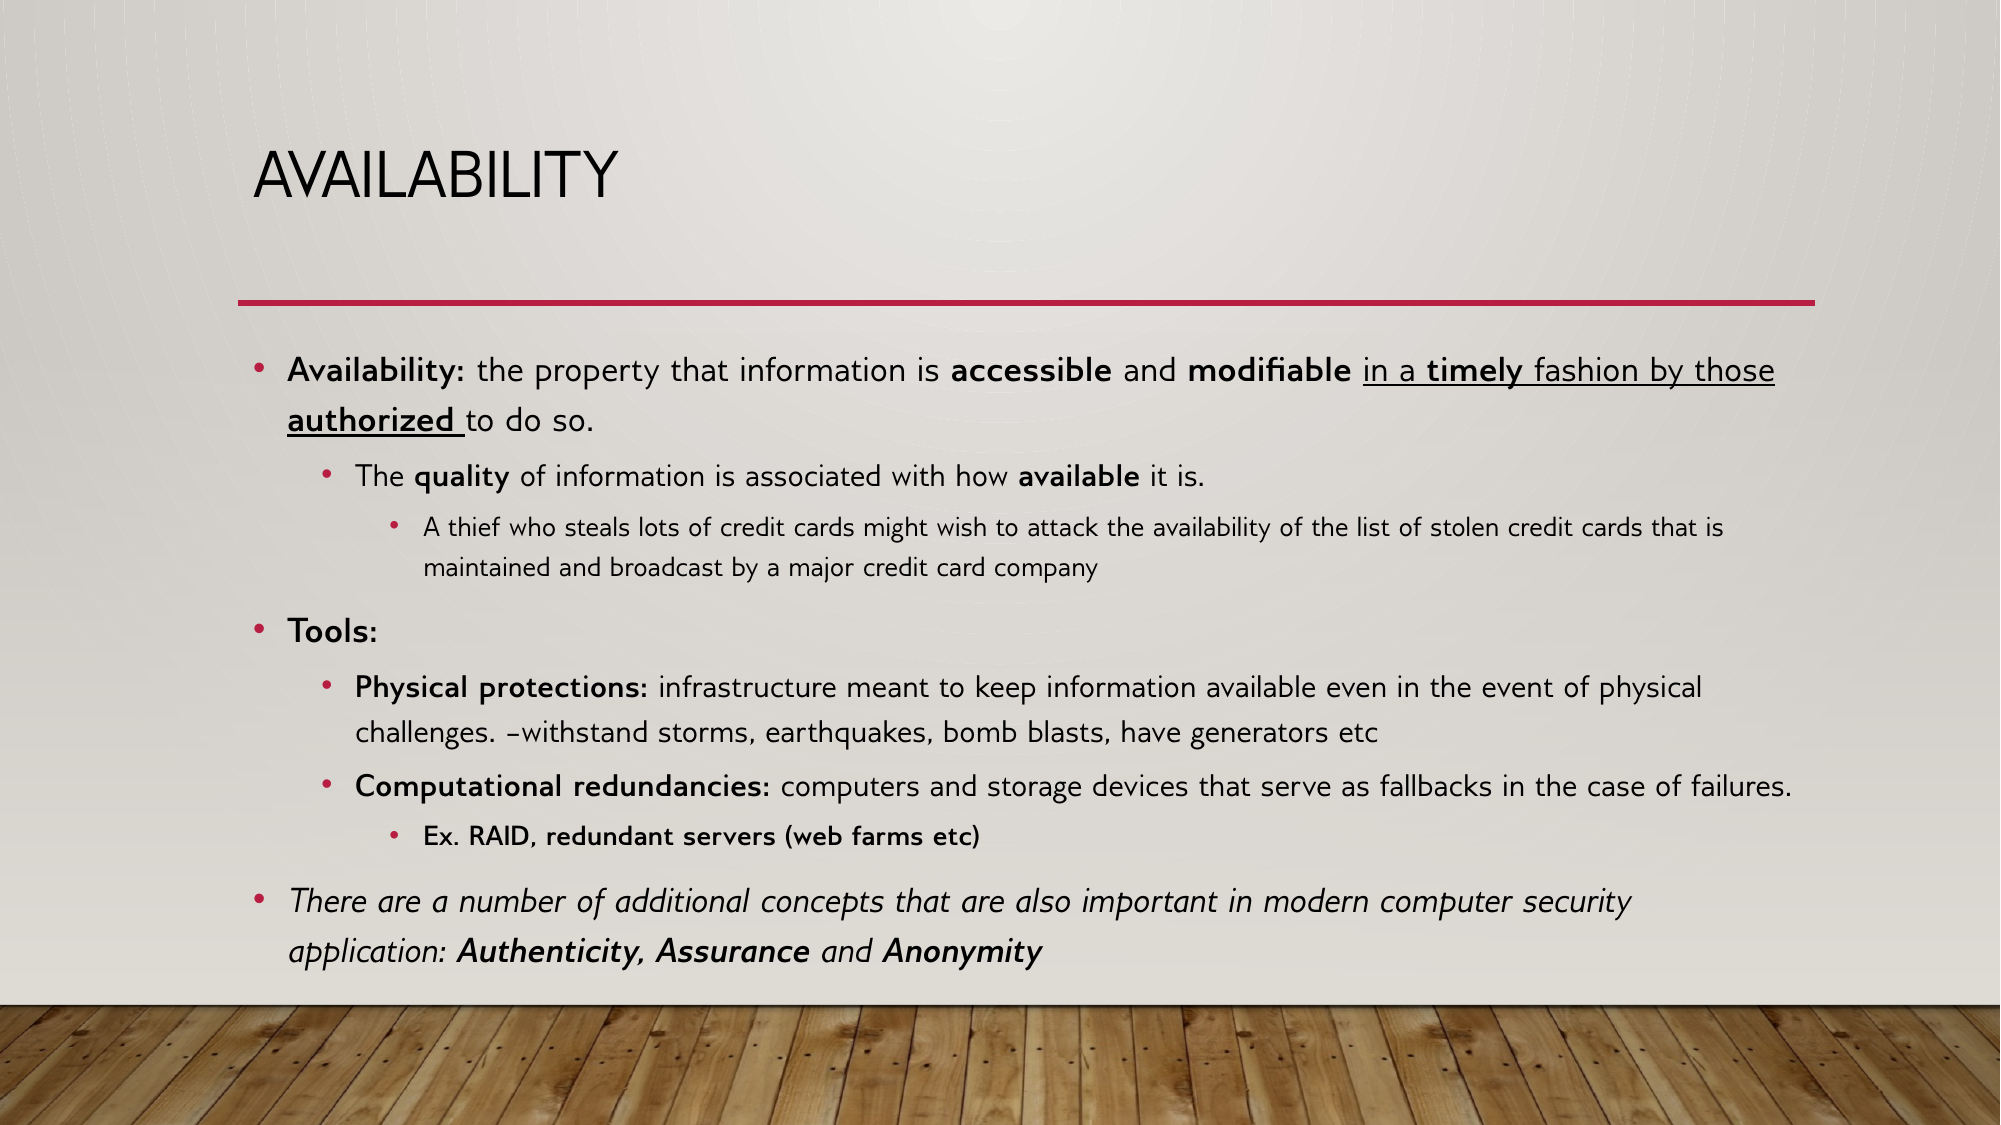

# Availability
Availability: the property that information is accessible and modifiable in a timely fashion by those authorized to do so.
The quality of information is associated with how available it is.
A thief who steals lots of credit cards might wish to attack the availability of the list of stolen credit cards that is maintained and broadcast by a major credit card company
Tools:
Physical protections: infrastructure meant to keep information available even in the event of physical challenges. –withstand storms, earthquakes, bomb blasts, have generators etc
Computational redundancies: computers and storage devices that serve as fallbacks in the case of failures.
Ex. RAID, redundant servers (web farms etc)
There are a number of additional concepts that are also important in modern computer security application: Authenticity, Assurance and Anonymity